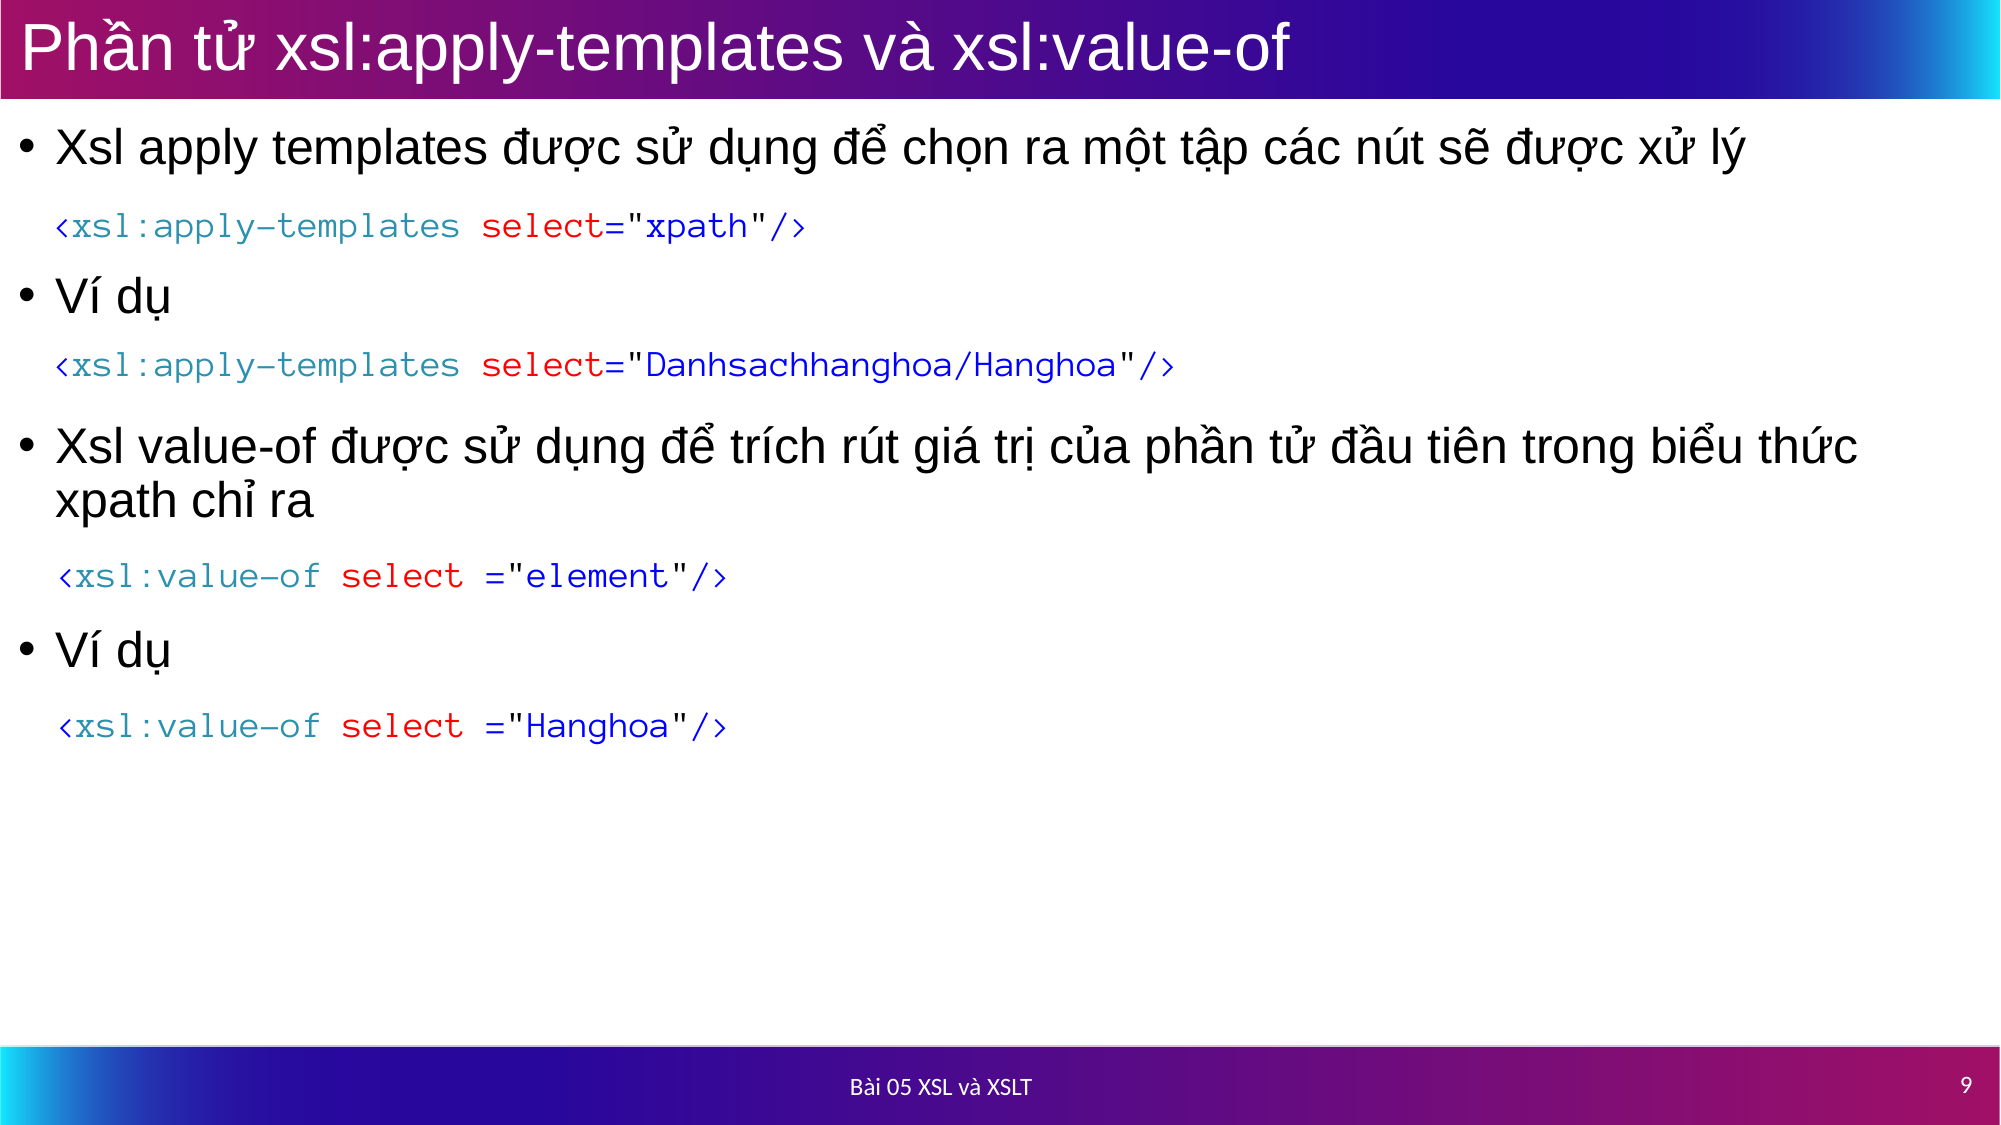

# Phần tử xsl:apply-templates và xsl:value-of
Xsl apply templates được sử dụng để chọn ra một tập các nút sẽ được xử lý

Ví dụ

Xsl value-of được sử dụng để trích rút giá trị của phần tử đầu tiên trong biểu thức xpath chỉ ra

Ví dụ

 <xsl:apply-templates select="xpath"/>
 <xsl:apply-templates select="Danhsachhanghoa/Hanghoa"/>
<xsl:value-of select ="element"/>
<xsl:value-of select ="Hanghoa"/>
9
Bài 05 XSL và XSLT